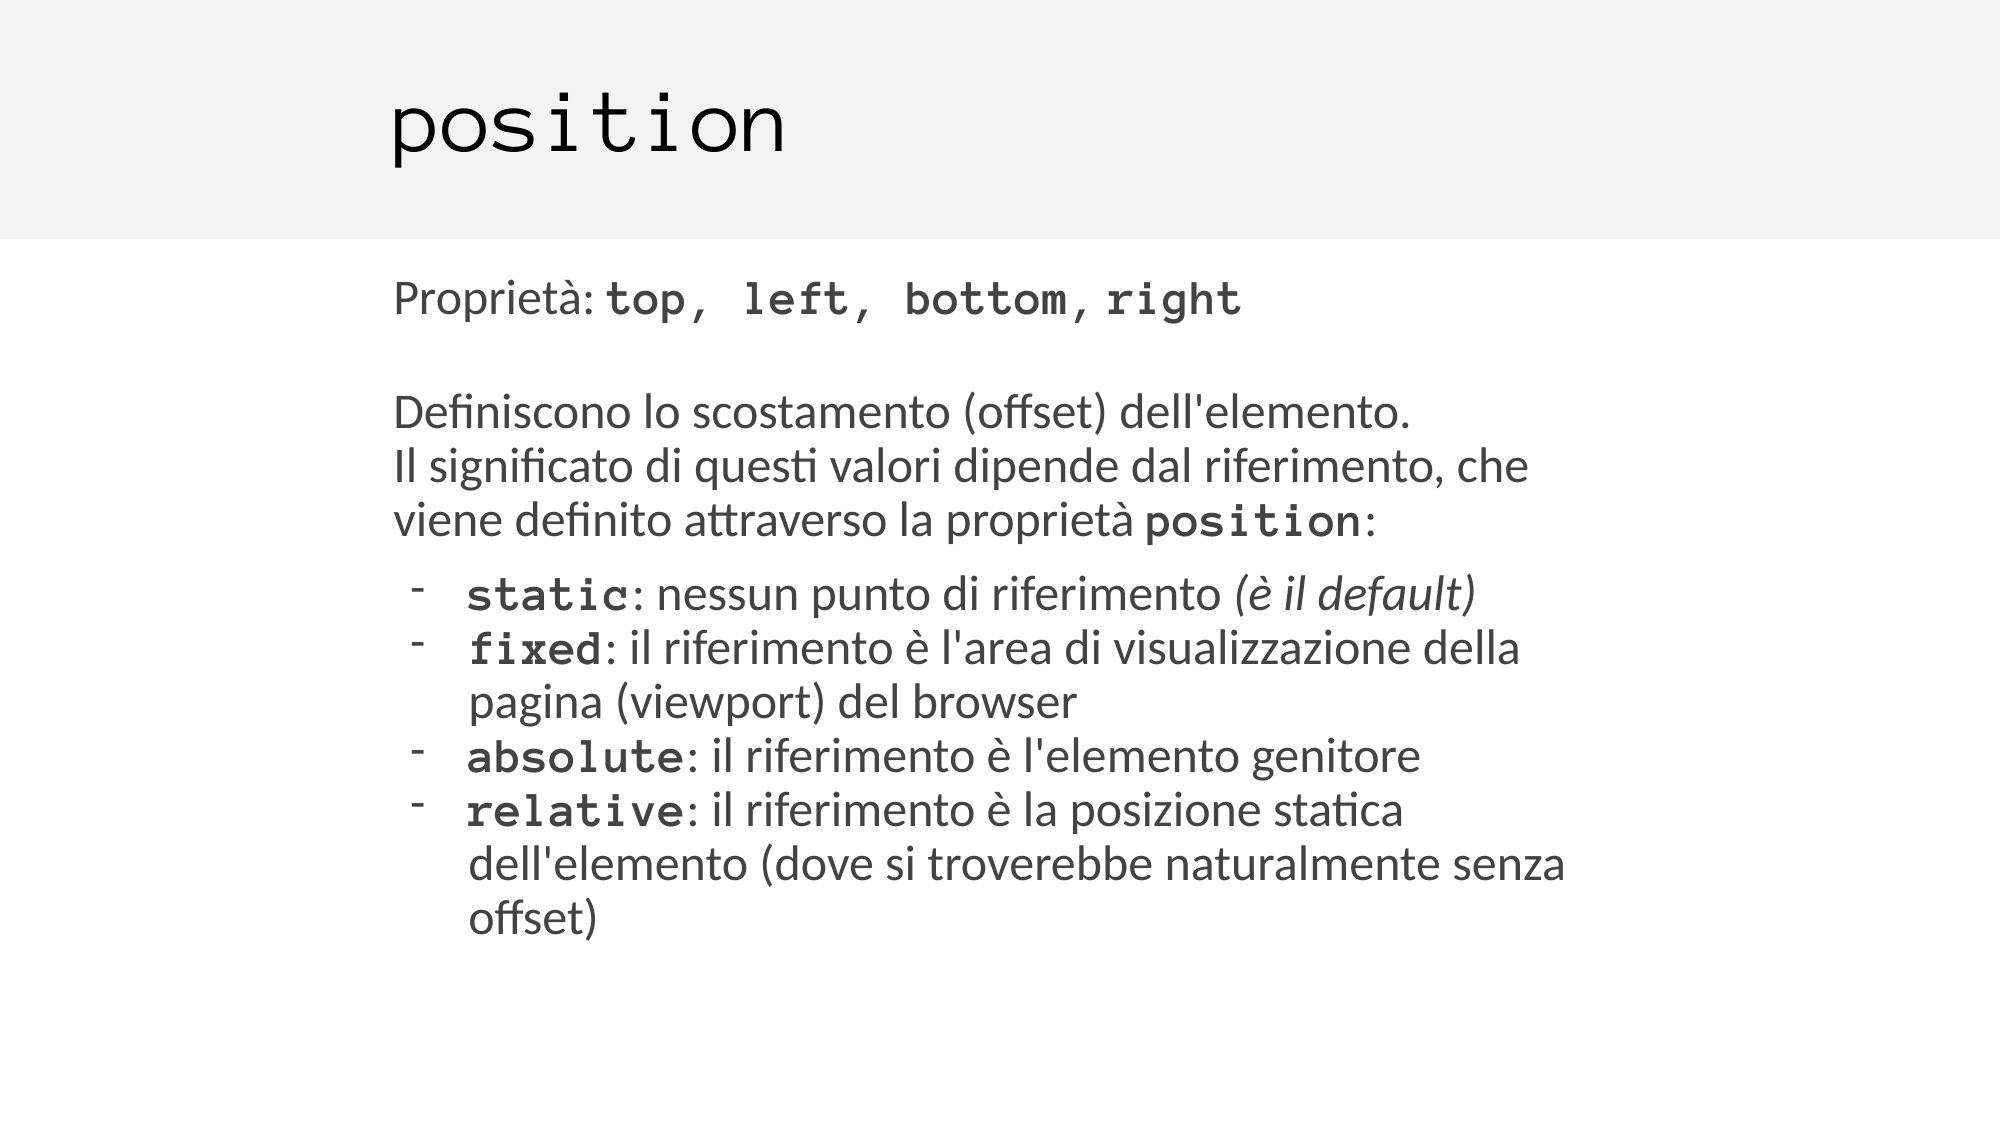

# position

Proprietà: top, left, bottom, right
Definiscono lo scostamento (offset) dell'elemento.
Il significato di questi valori dipende dal riferimento, che viene definito attraverso la proprietà position:
static: nessun punto di riferimento (è il default)
fixed: il riferimento è l'area di visualizzazione della pagina (viewport) del browser
absolute: il riferimento è l'elemento genitore
relative: il riferimento è la posizione statica dell'elemento (dove si troverebbe naturalmente senza offset)